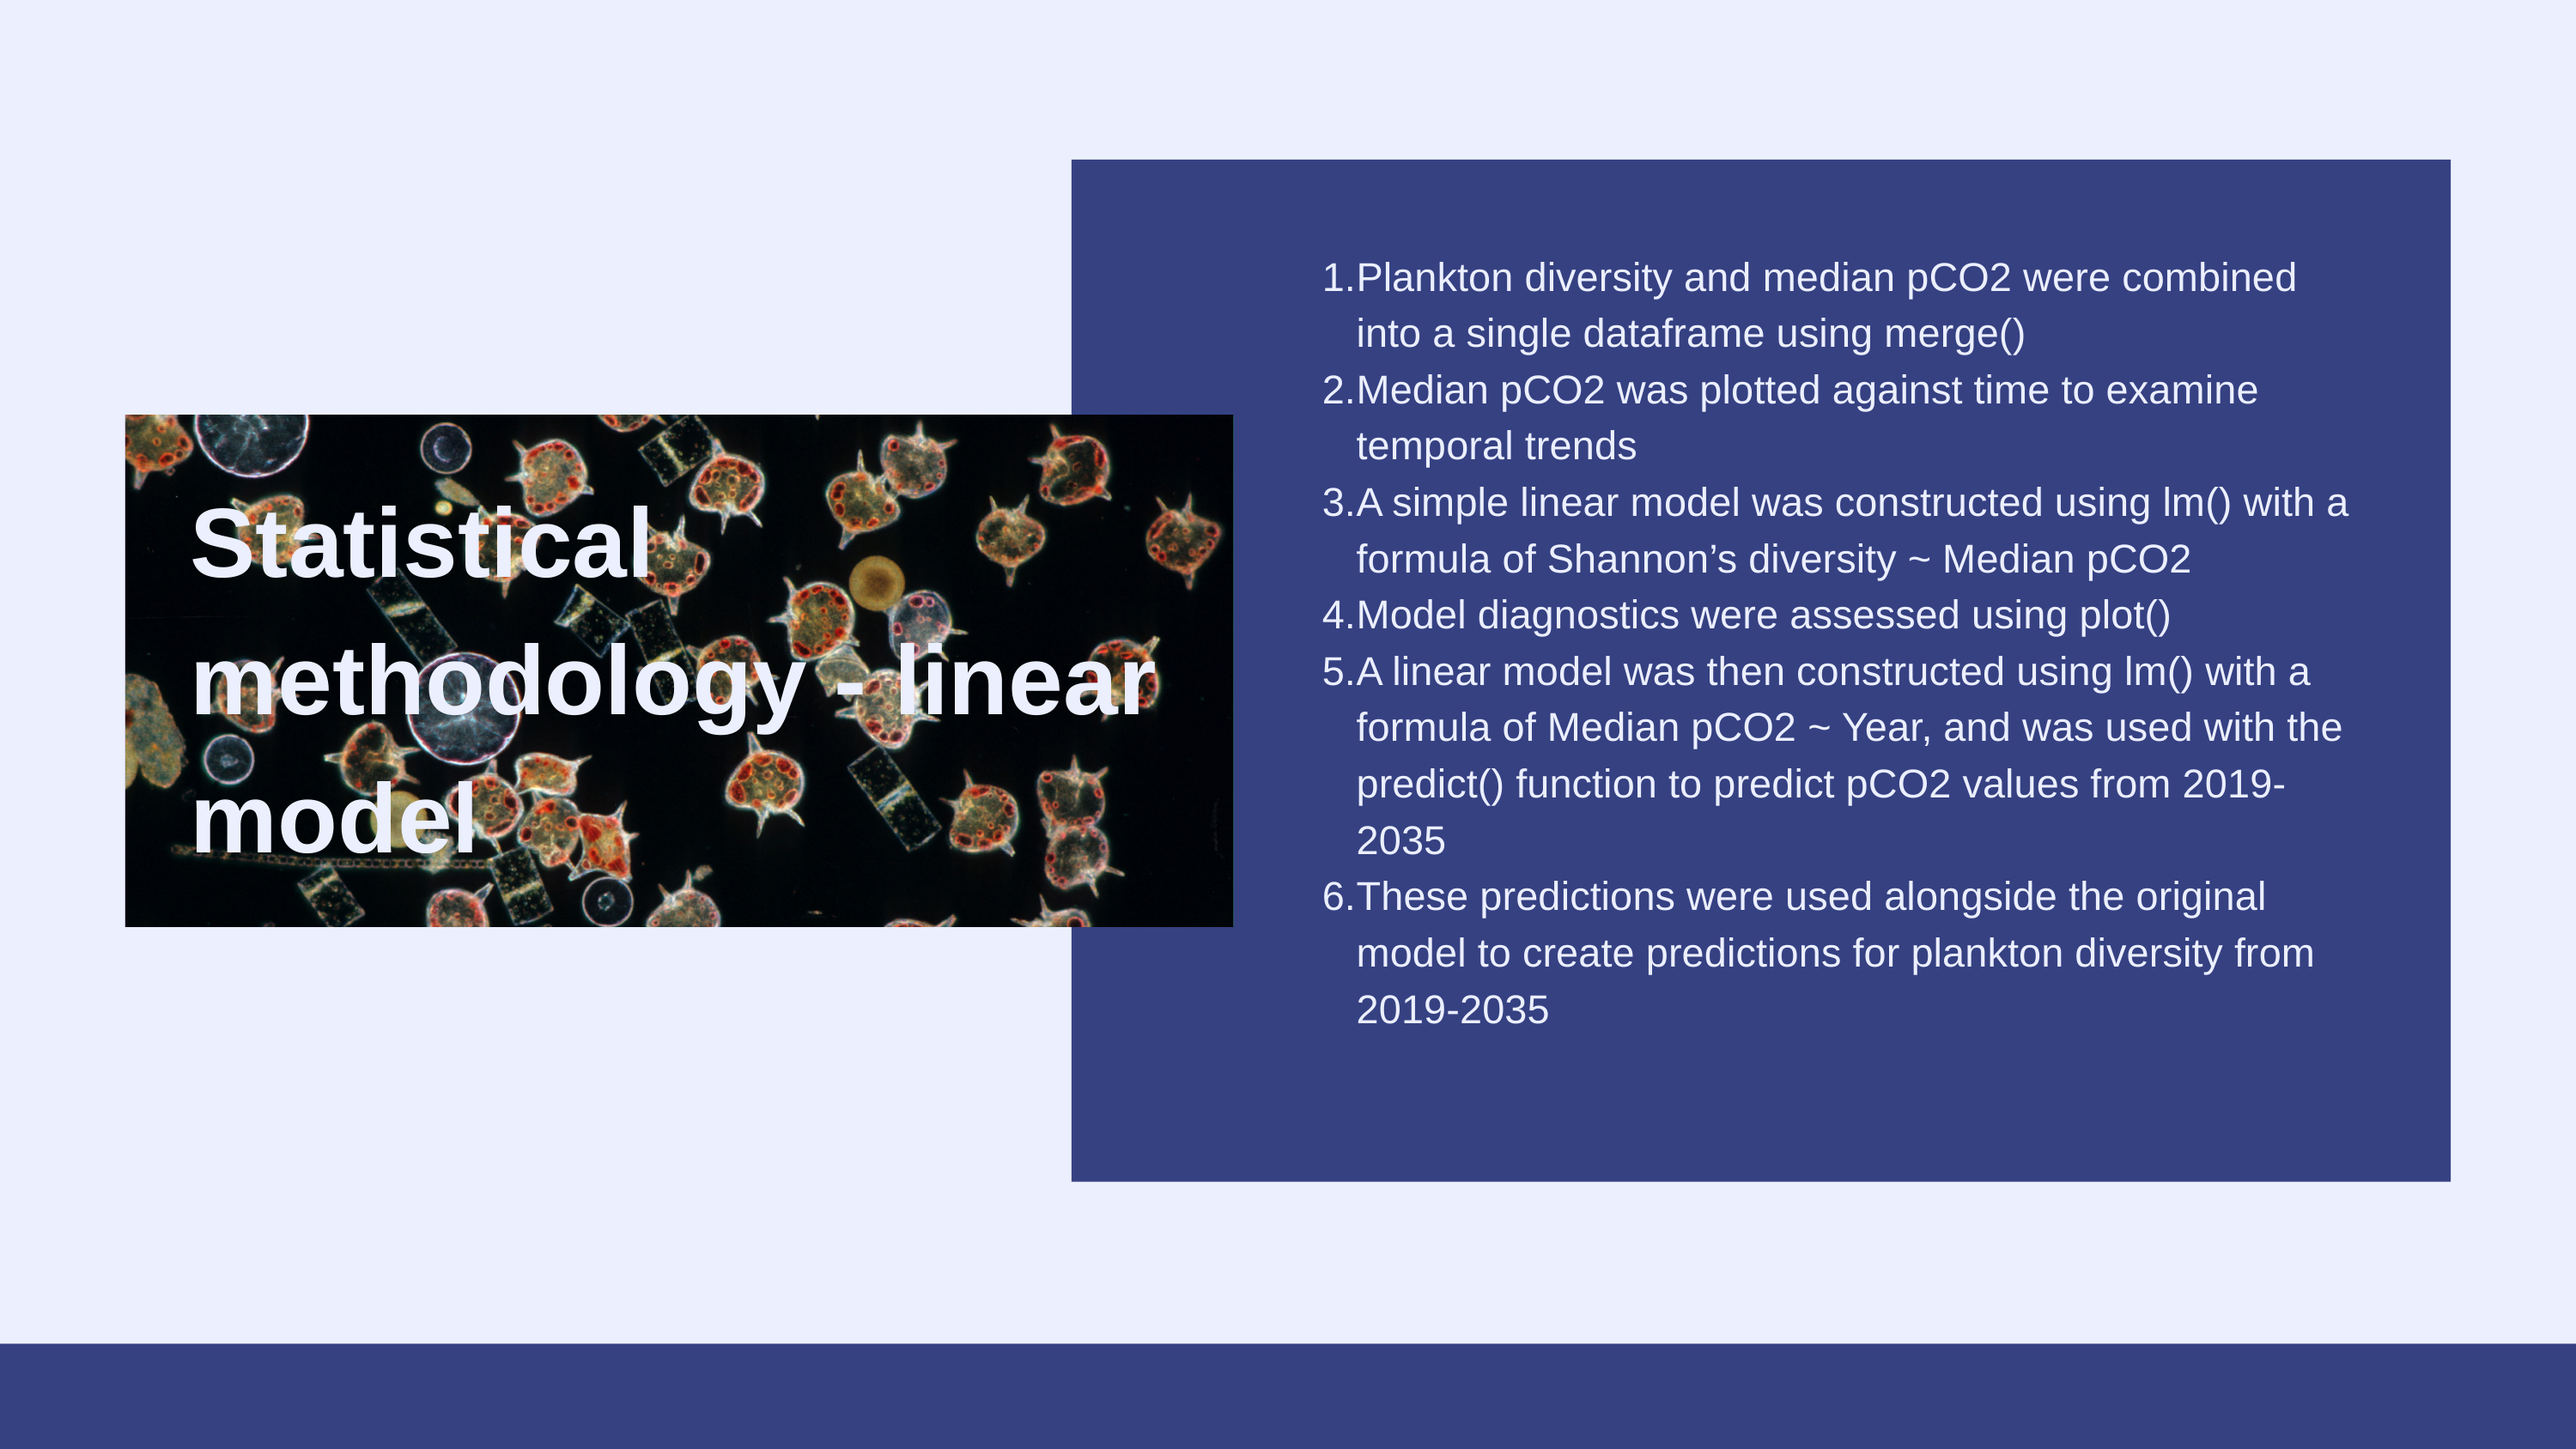

Plankton diversity and median pCO2 were combined into a single dataframe using merge()
Median pCO2 was plotted against time to examine temporal trends
A simple linear model was constructed using lm() with a formula of Shannon’s diversity ~ Median pCO2
Model diagnostics were assessed using plot()
A linear model was then constructed using lm() with a formula of Median pCO2 ~ Year, and was used with the predict() function to predict pCO2 values from 2019-2035
These predictions were used alongside the original model to create predictions for plankton diversity from 2019-2035

Statistical methodology - linear model

Learn and Act Lecture Series: Orcas